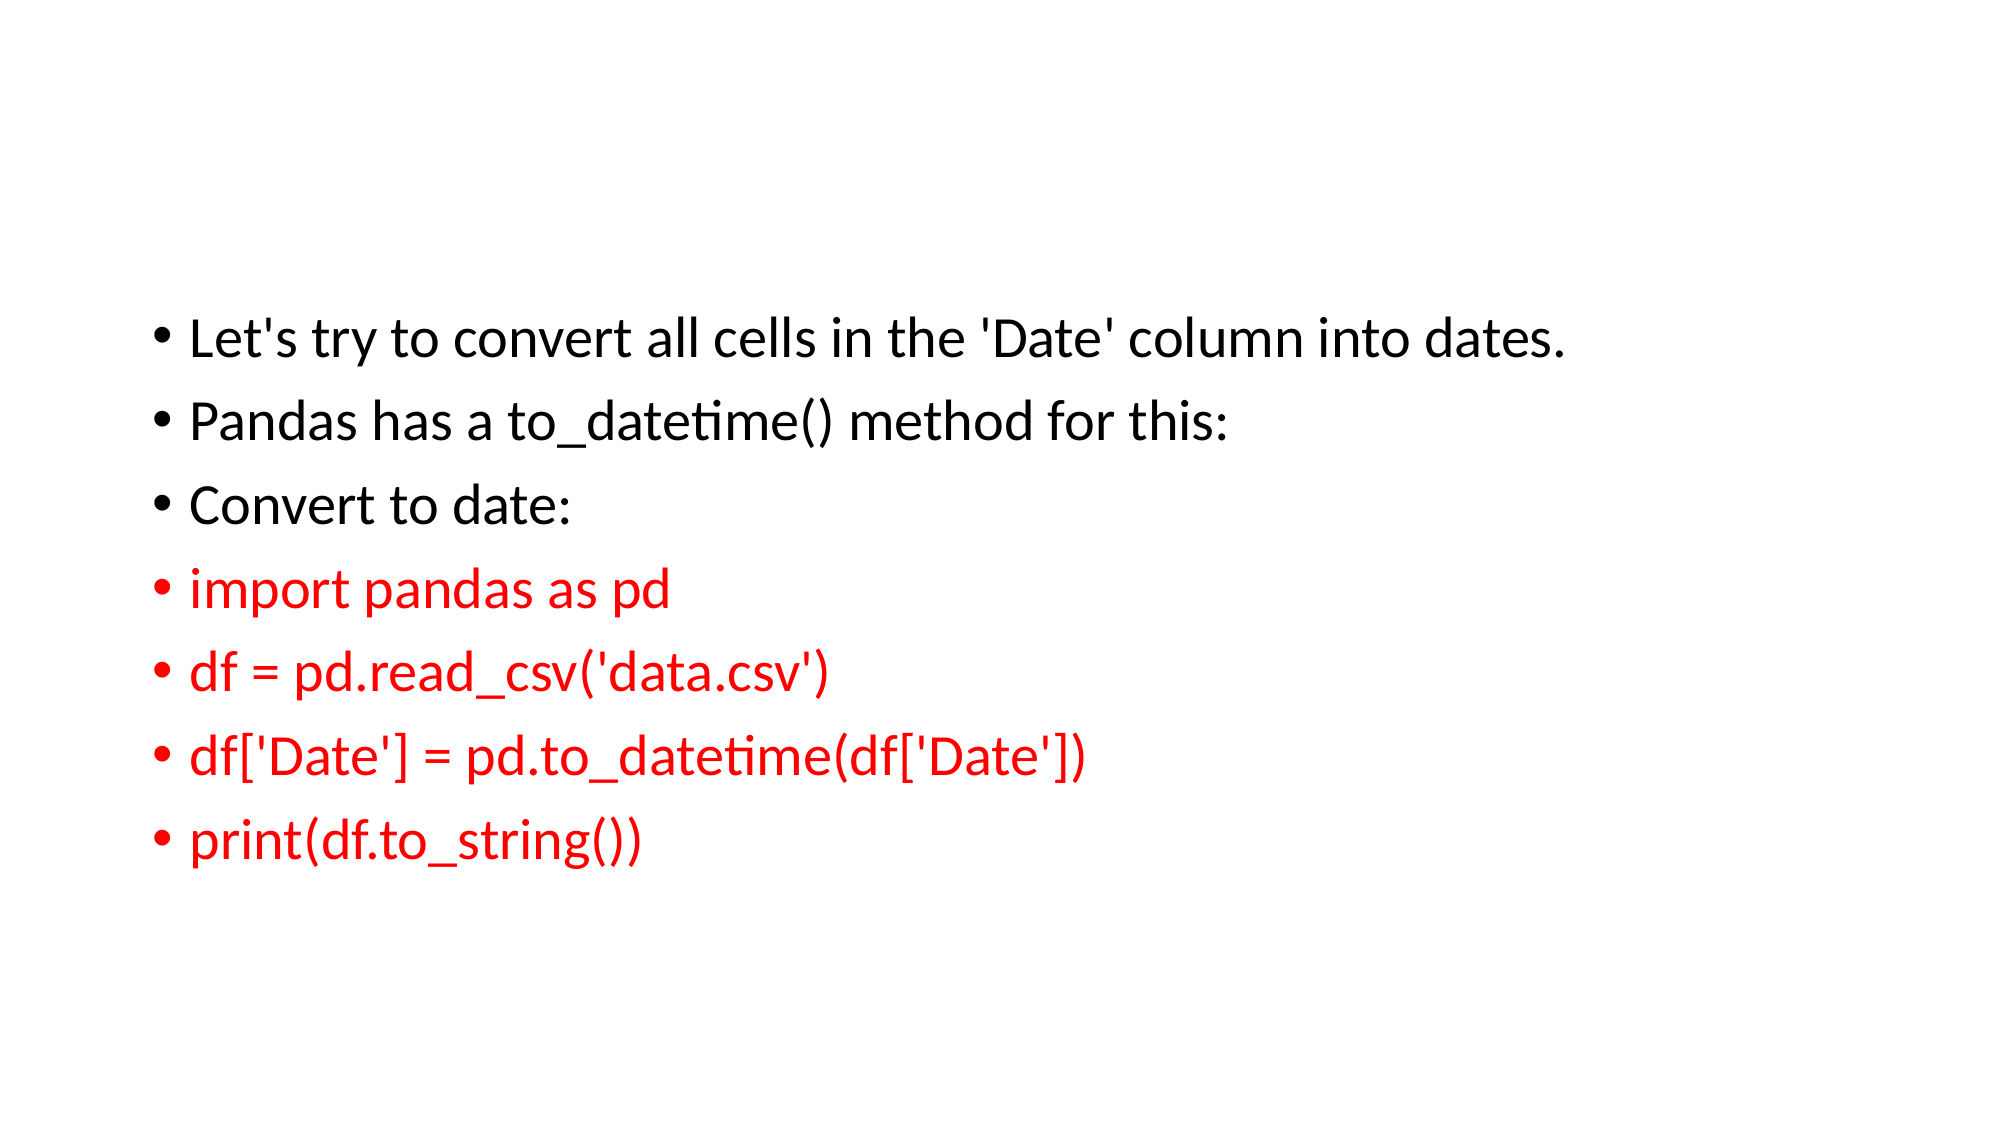

#
Let's try to convert all cells in the 'Date' column into dates.
Pandas has a to_datetime() method for this:
Convert to date:
import pandas as pd
df = pd.read_csv('data.csv')
df['Date'] = pd.to_datetime(df['Date'])
print(df.to_string())